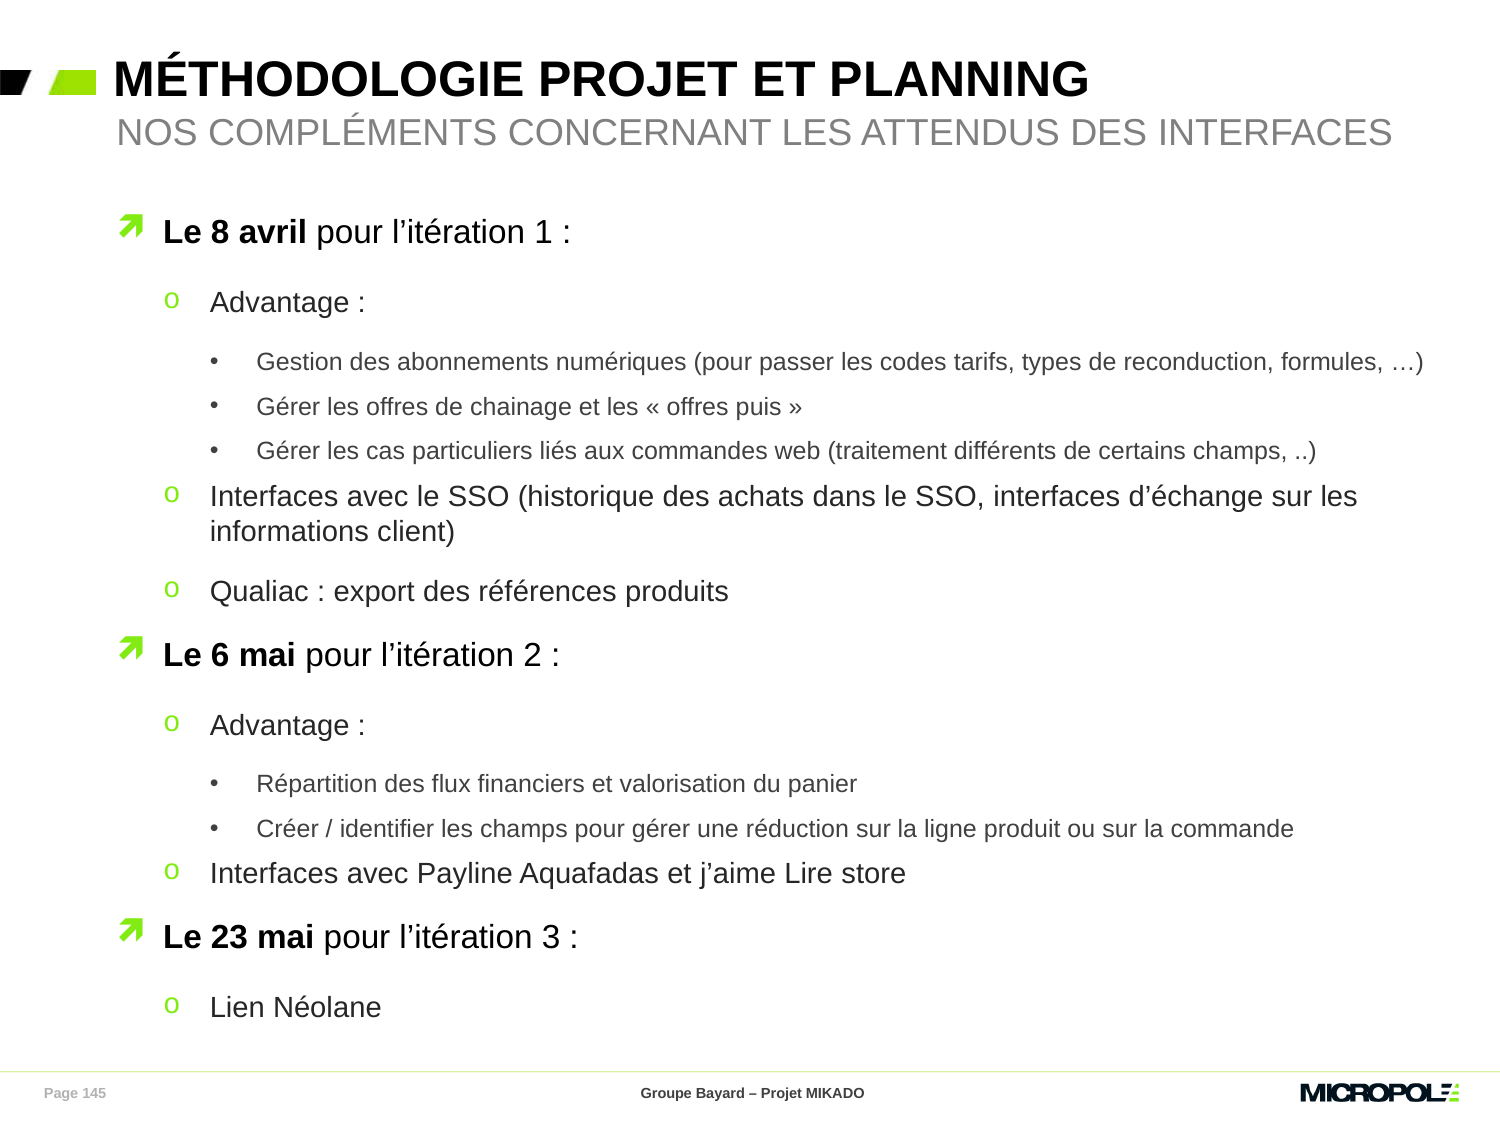

# Méthodologie projet et planning
Nos compléments concernant les attendus des interfaces
Le 8 avril pour l’itération 1 :
Advantage :
Gestion des abonnements numériques (pour passer les codes tarifs, types de reconduction, formules, …)
Gérer les offres de chainage et les « offres puis »
Gérer les cas particuliers liés aux commandes web (traitement différents de certains champs, ..)
Interfaces avec le SSO (historique des achats dans le SSO, interfaces d’échange sur les informations client)
Qualiac : export des références produits
Le 6 mai pour l’itération 2 :
Advantage :
Répartition des flux financiers et valorisation du panier
Créer / identifier les champs pour gérer une réduction sur la ligne produit ou sur la commande
Interfaces avec Payline Aquafadas et j’aime Lire store
Le 23 mai pour l’itération 3 :
Lien Néolane
Page 145
Groupe Bayard – Projet MIKADO